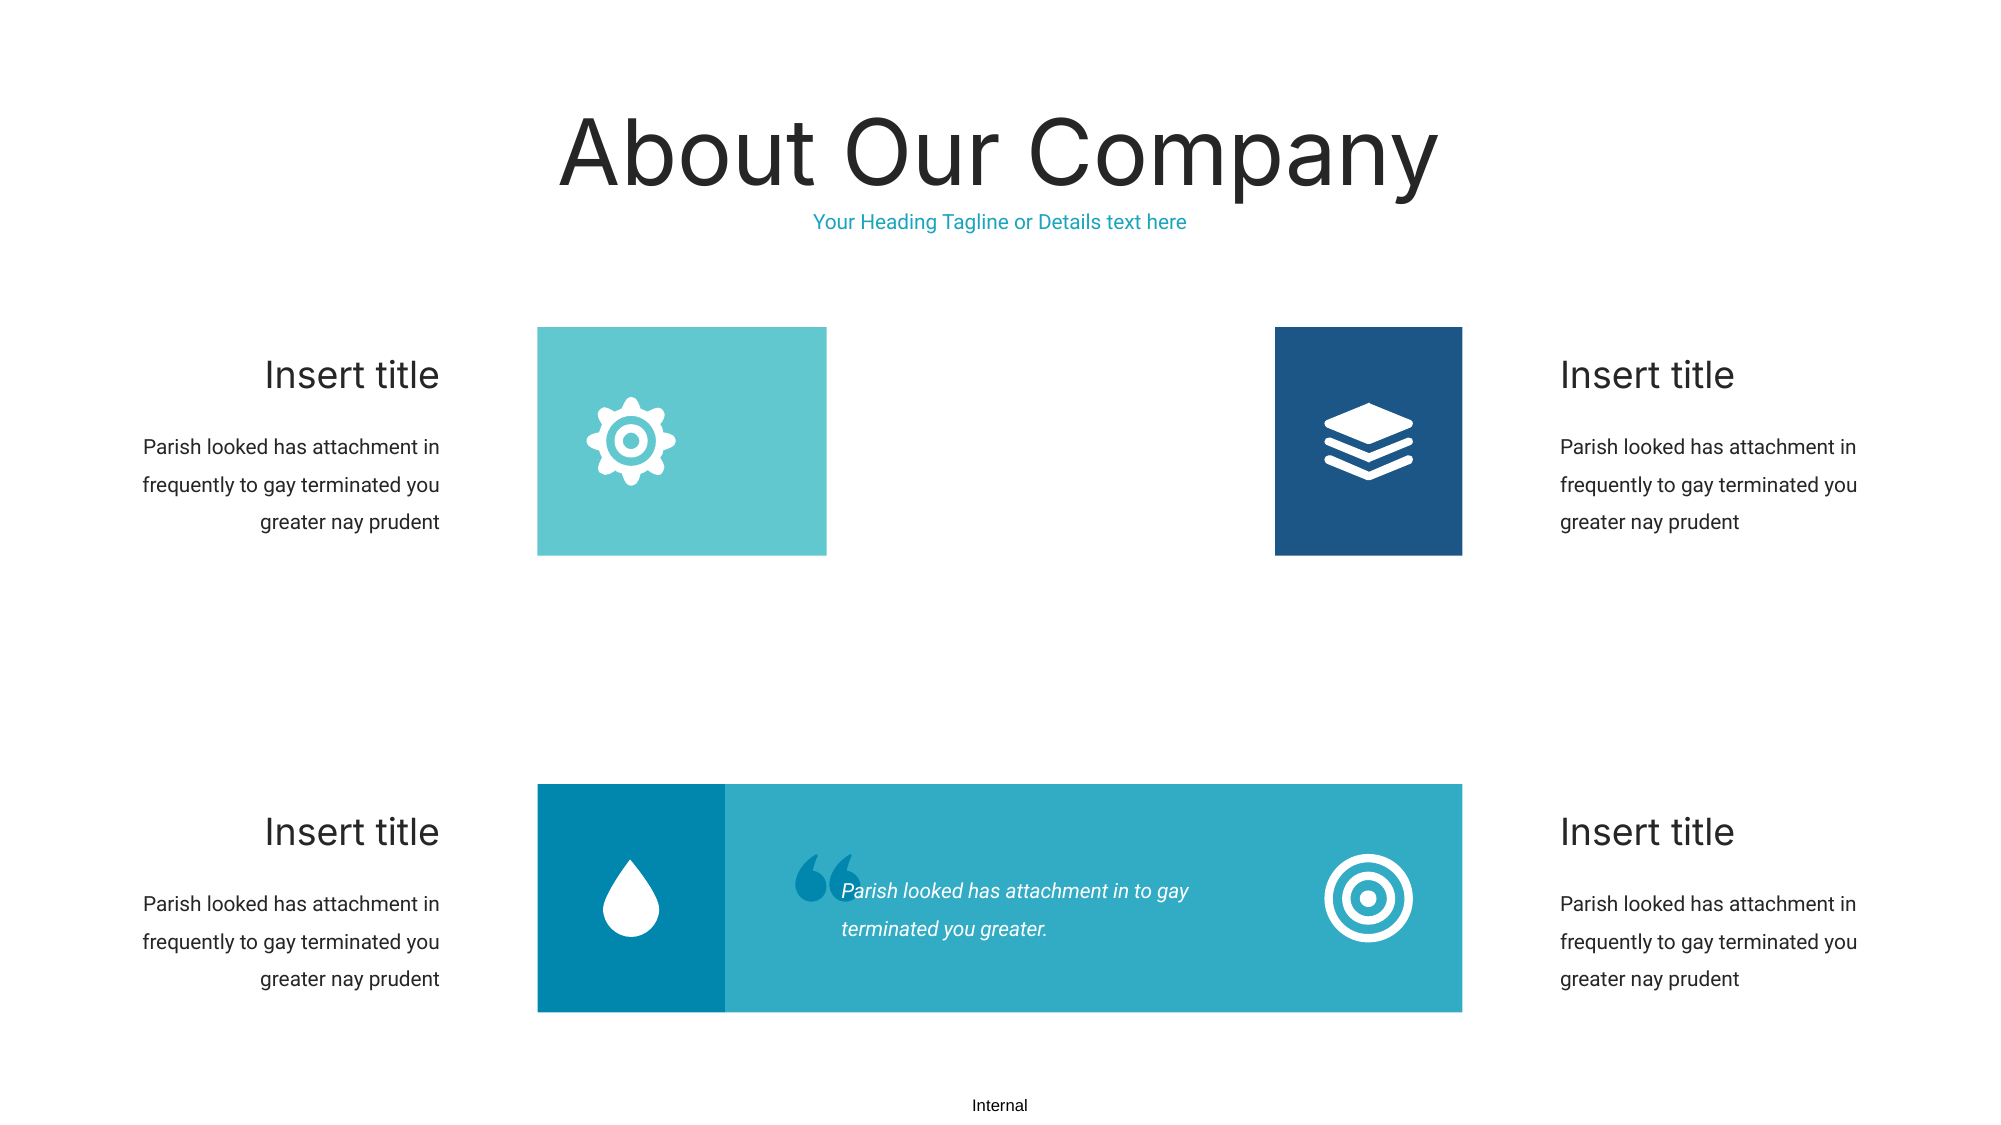

About Our Company
Your Heading Tagline or Details text here

Insert title
Insert title

Parish looked has attachment in
frequently to gay terminated you greater nay prudent
Parish looked has attachment in
frequently to gay terminated you greater nay prudent

Insert title
Insert title

Parish looked has attachment in to gay terminated you greater.

Parish looked has attachment in
frequently to gay terminated you greater nay prudent
Parish looked has attachment in
frequently to gay terminated you greater nay prudent